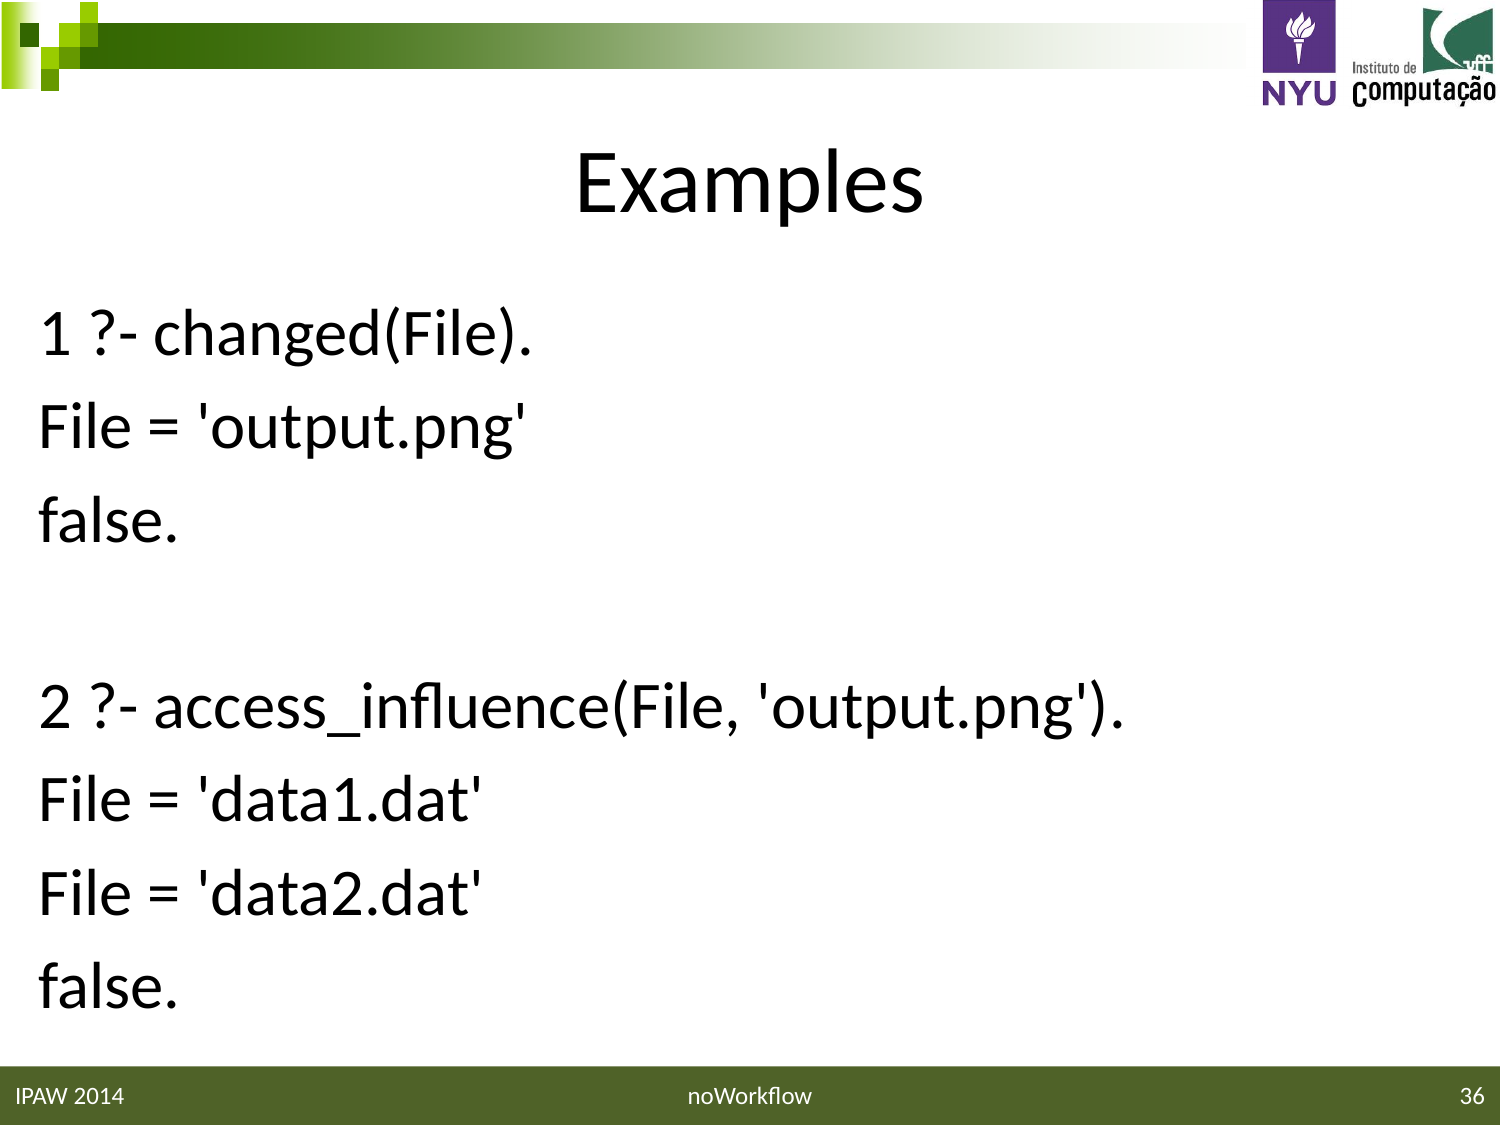

# Examples
1 ?- changed(File).
File = 'output.png'
false.

2 ?- access_influence(File, 'output.png').
File = 'data1.dat'
File = 'data2.dat'
false.

IPAW 2014
noWorkflow
36